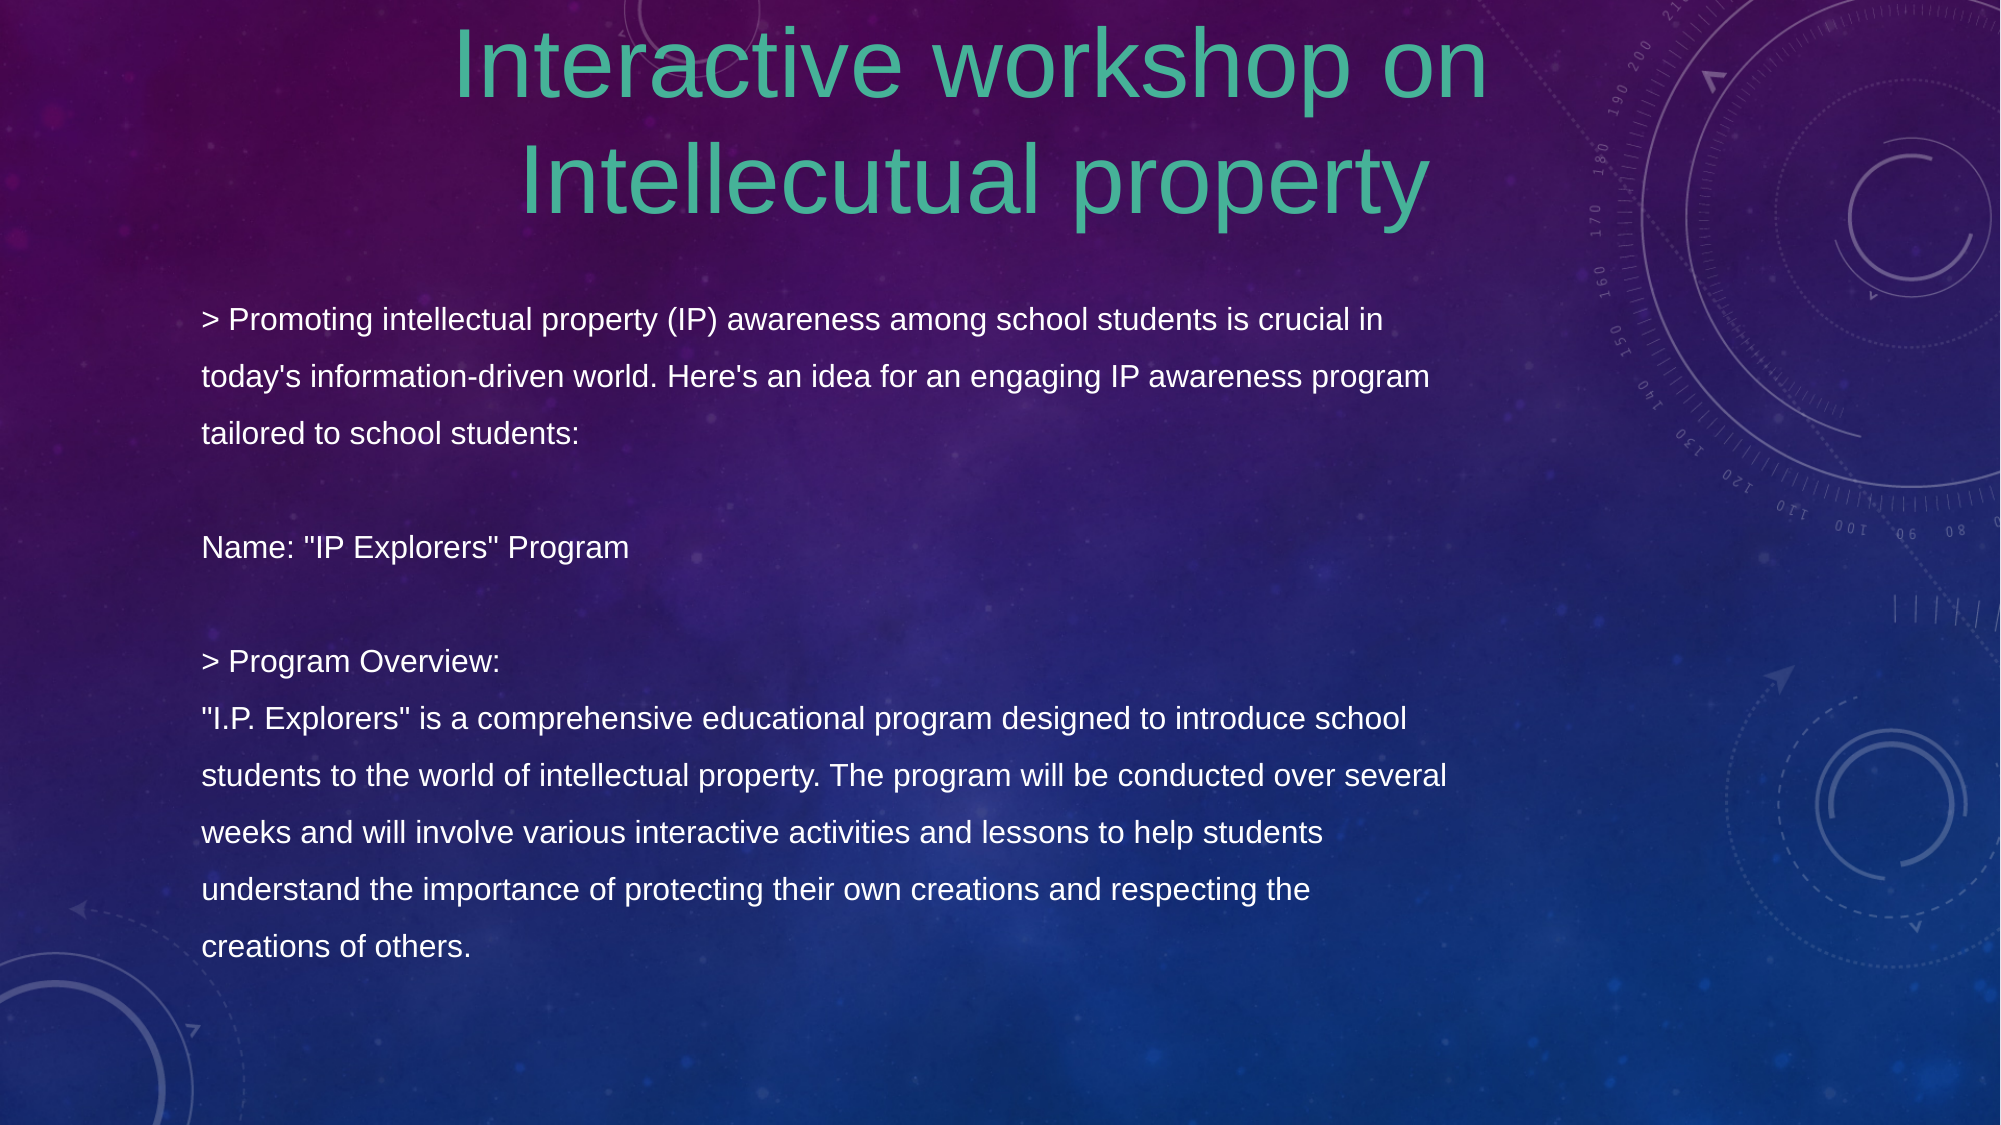

Interactive workshop on
Intellecutual property
> Promoting intellectual property (IP) awareness among school students is crucial in today's information-driven world. Here's an idea for an engaging IP awareness program tailored to school students:

Name: "IP Explorers" Program

> Program Overview:
"I.P. Explorers" is a comprehensive educational program designed to introduce school students to the world of intellectual property. The program will be conducted over several weeks and will involve various interactive activities and lessons to help students understand the importance of protecting their own creations and respecting the creations of others.